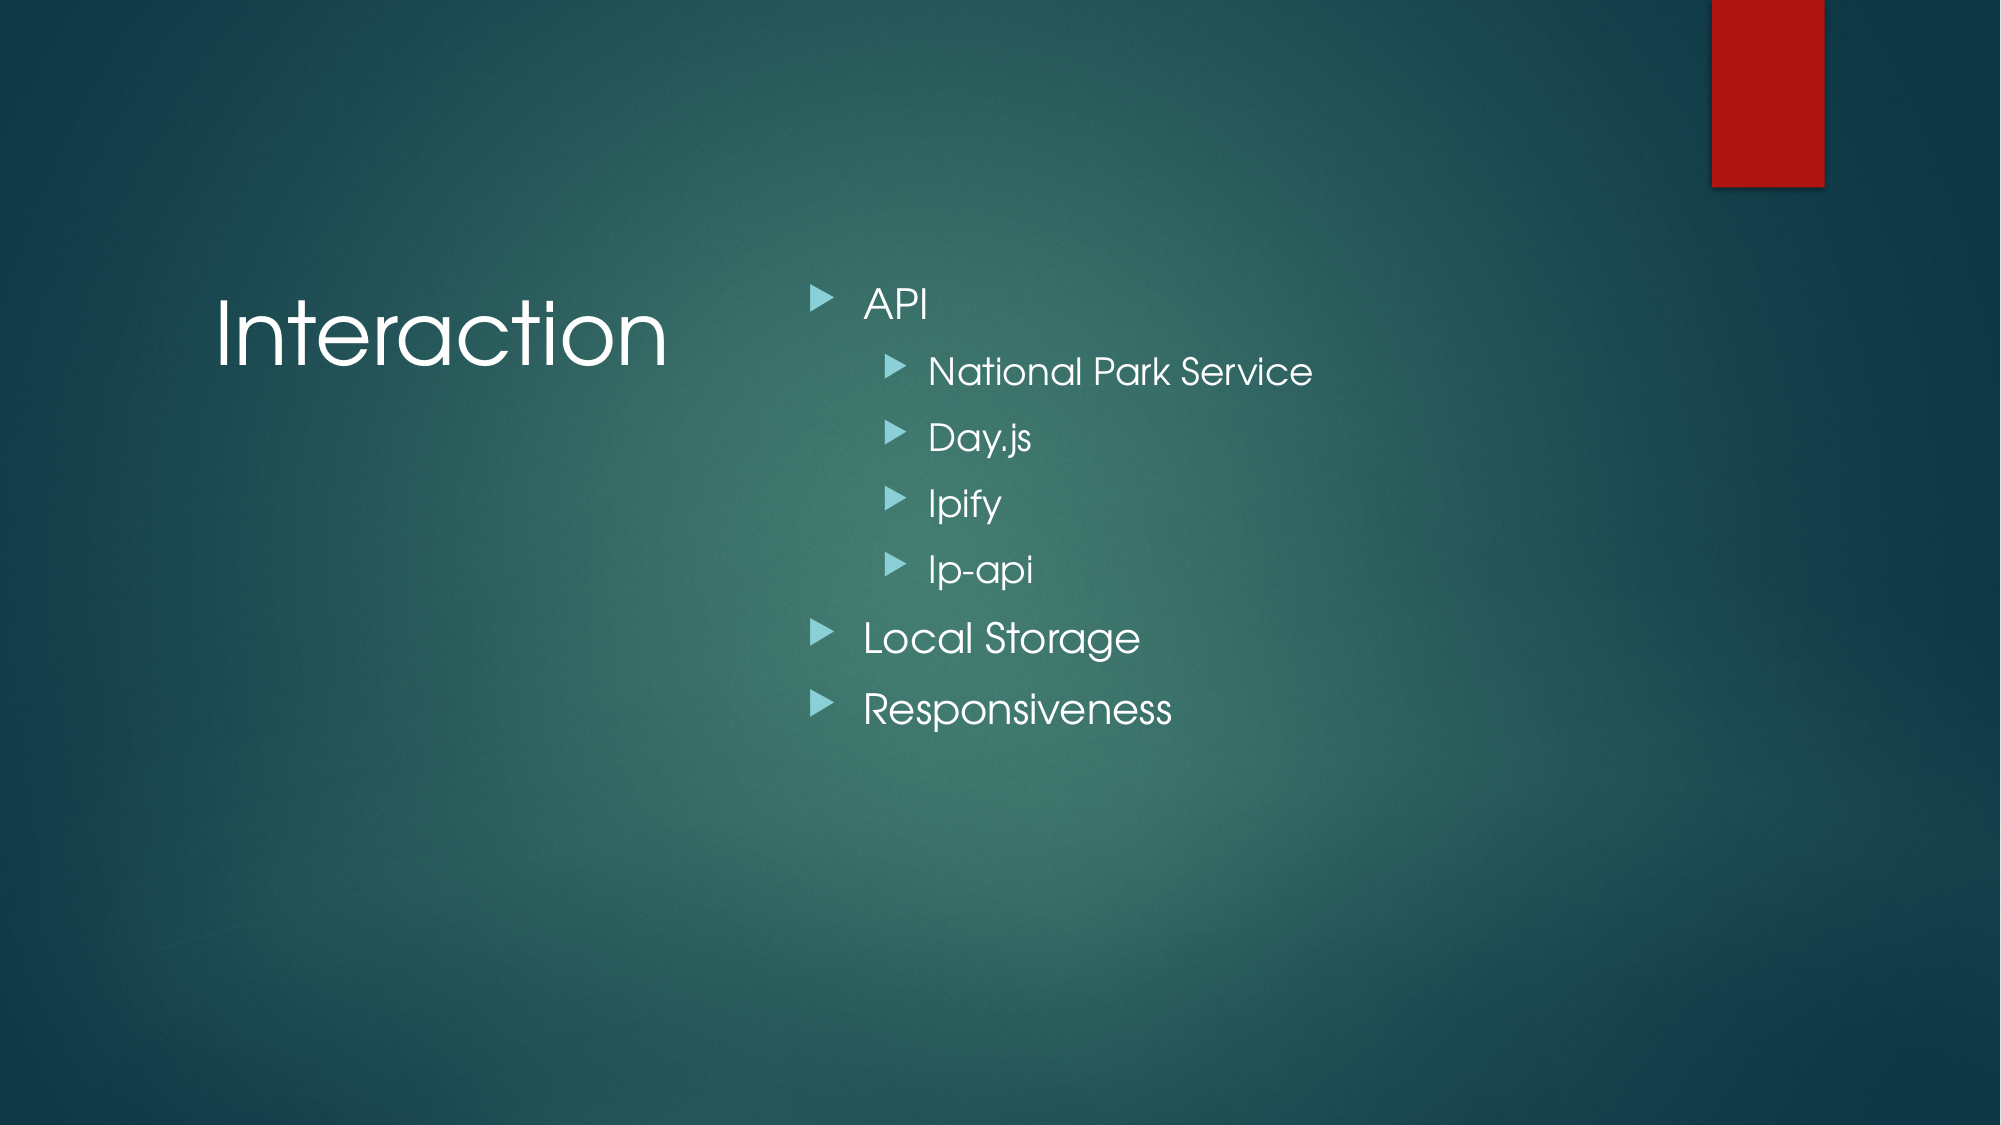

# Interaction
API
National Park Service
Day.js
Ipify
Ip-api
Local Storage
Responsiveness